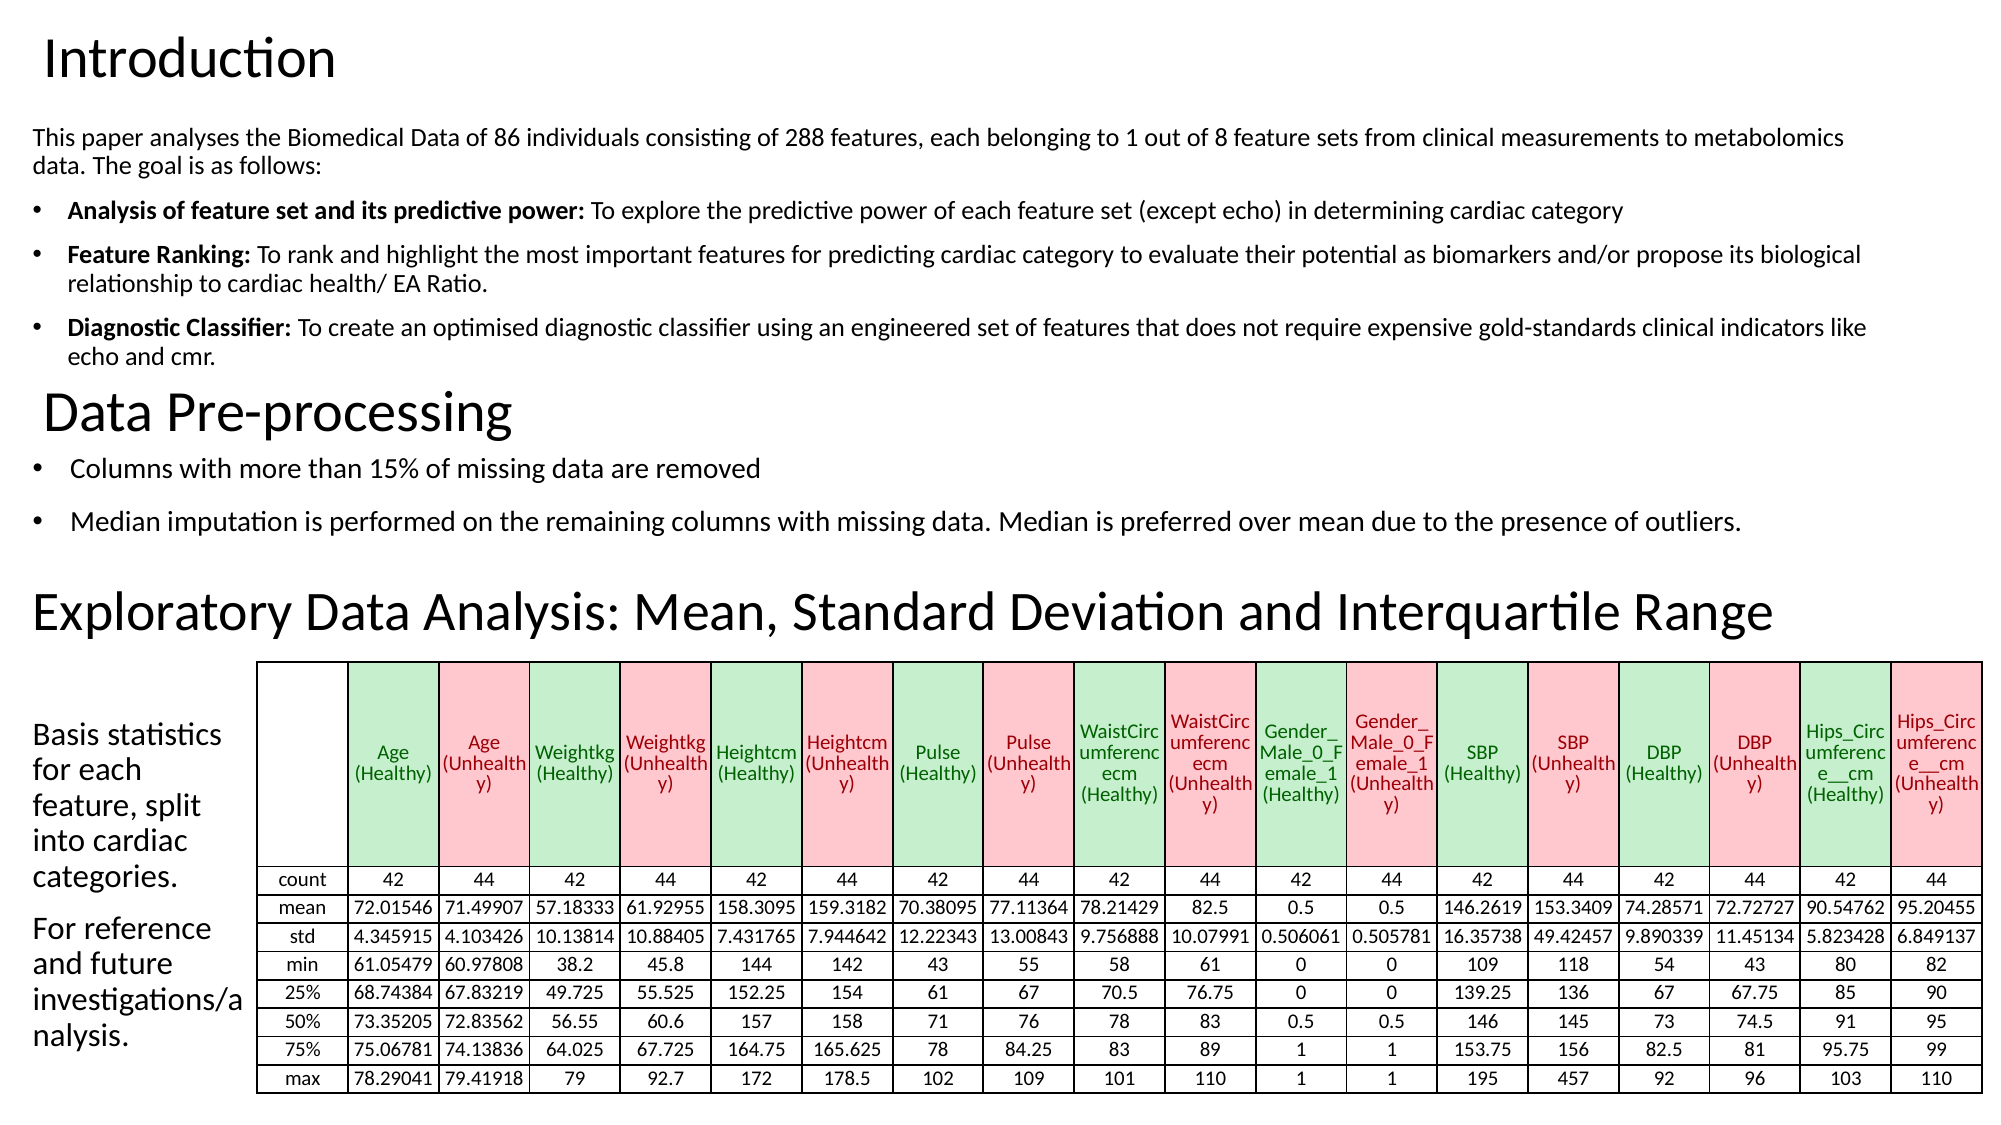

# Introduction
This paper analyses the Biomedical Data of 86 individuals consisting of 288 features, each belonging to 1 out of 8 feature sets from clinical measurements to metabolomics data. The goal is as follows:
Analysis of feature set and its predictive power: To explore the predictive power of each feature set (except echo) in determining cardiac category
Feature Ranking: To rank and highlight the most important features for predicting cardiac category to evaluate their potential as biomarkers and/or propose its biological relationship to cardiac health/ EA Ratio.
Diagnostic Classifier: To create an optimised diagnostic classifier using an engineered set of features that does not require expensive gold-standards clinical indicators like echo and cmr.

Data Pre-processing
Columns with more than 15% of missing data are removed
Median imputation is performed on the remaining columns with missing data. Median is preferred over mean due to the presence of outliers.

Exploratory Data Analysis: Mean, Standard Deviation and Interquartile Range
|  | Age (Healthy) | Age (Unhealthy) | Weightkg (Healthy) | Weightkg (Unhealthy) | Heightcm (Healthy) | Heightcm (Unhealthy) | Pulse (Healthy) | Pulse (Unhealthy) | WaistCircumferencecm (Healthy) | WaistCircumferencecm (Unhealthy) | Gender\_Male\_0\_Female\_1 (Healthy) | Gender\_Male\_0\_Female\_1 (Unhealthy) | SBP (Healthy) | SBP (Unhealthy) | DBP (Healthy) | DBP (Unhealthy) | Hips\_Circumference\_\_cm (Healthy) | Hips\_Circumference\_\_cm (Unhealthy) |
| --- | --- | --- | --- | --- | --- | --- | --- | --- | --- | --- | --- | --- | --- | --- | --- | --- | --- | --- |
| count | 42 | 44 | 42 | 44 | 42 | 44 | 42 | 44 | 42 | 44 | 42 | 44 | 42 | 44 | 42 | 44 | 42 | 44 |
| mean | 72.01546 | 71.49907 | 57.18333 | 61.92955 | 158.3095 | 159.3182 | 70.38095 | 77.11364 | 78.21429 | 82.5 | 0.5 | 0.5 | 146.2619 | 153.3409 | 74.28571 | 72.72727 | 90.54762 | 95.20455 |
| std | 4.345915 | 4.103426 | 10.13814 | 10.88405 | 7.431765 | 7.944642 | 12.22343 | 13.00843 | 9.756888 | 10.07991 | 0.506061 | 0.505781 | 16.35738 | 49.42457 | 9.890339 | 11.45134 | 5.823428 | 6.849137 |
| min | 61.05479 | 60.97808 | 38.2 | 45.8 | 144 | 142 | 43 | 55 | 58 | 61 | 0 | 0 | 109 | 118 | 54 | 43 | 80 | 82 |
| 25% | 68.74384 | 67.83219 | 49.725 | 55.525 | 152.25 | 154 | 61 | 67 | 70.5 | 76.75 | 0 | 0 | 139.25 | 136 | 67 | 67.75 | 85 | 90 |
| 50% | 73.35205 | 72.83562 | 56.55 | 60.6 | 157 | 158 | 71 | 76 | 78 | 83 | 0.5 | 0.5 | 146 | 145 | 73 | 74.5 | 91 | 95 |
| 75% | 75.06781 | 74.13836 | 64.025 | 67.725 | 164.75 | 165.625 | 78 | 84.25 | 83 | 89 | 1 | 1 | 153.75 | 156 | 82.5 | 81 | 95.75 | 99 |
| max | 78.29041 | 79.41918 | 79 | 92.7 | 172 | 178.5 | 102 | 109 | 101 | 110 | 1 | 1 | 195 | 457 | 92 | 96 | 103 | 110 |
Basis statistics for each feature, split into cardiac categories.
For reference and future investigations/analysis.